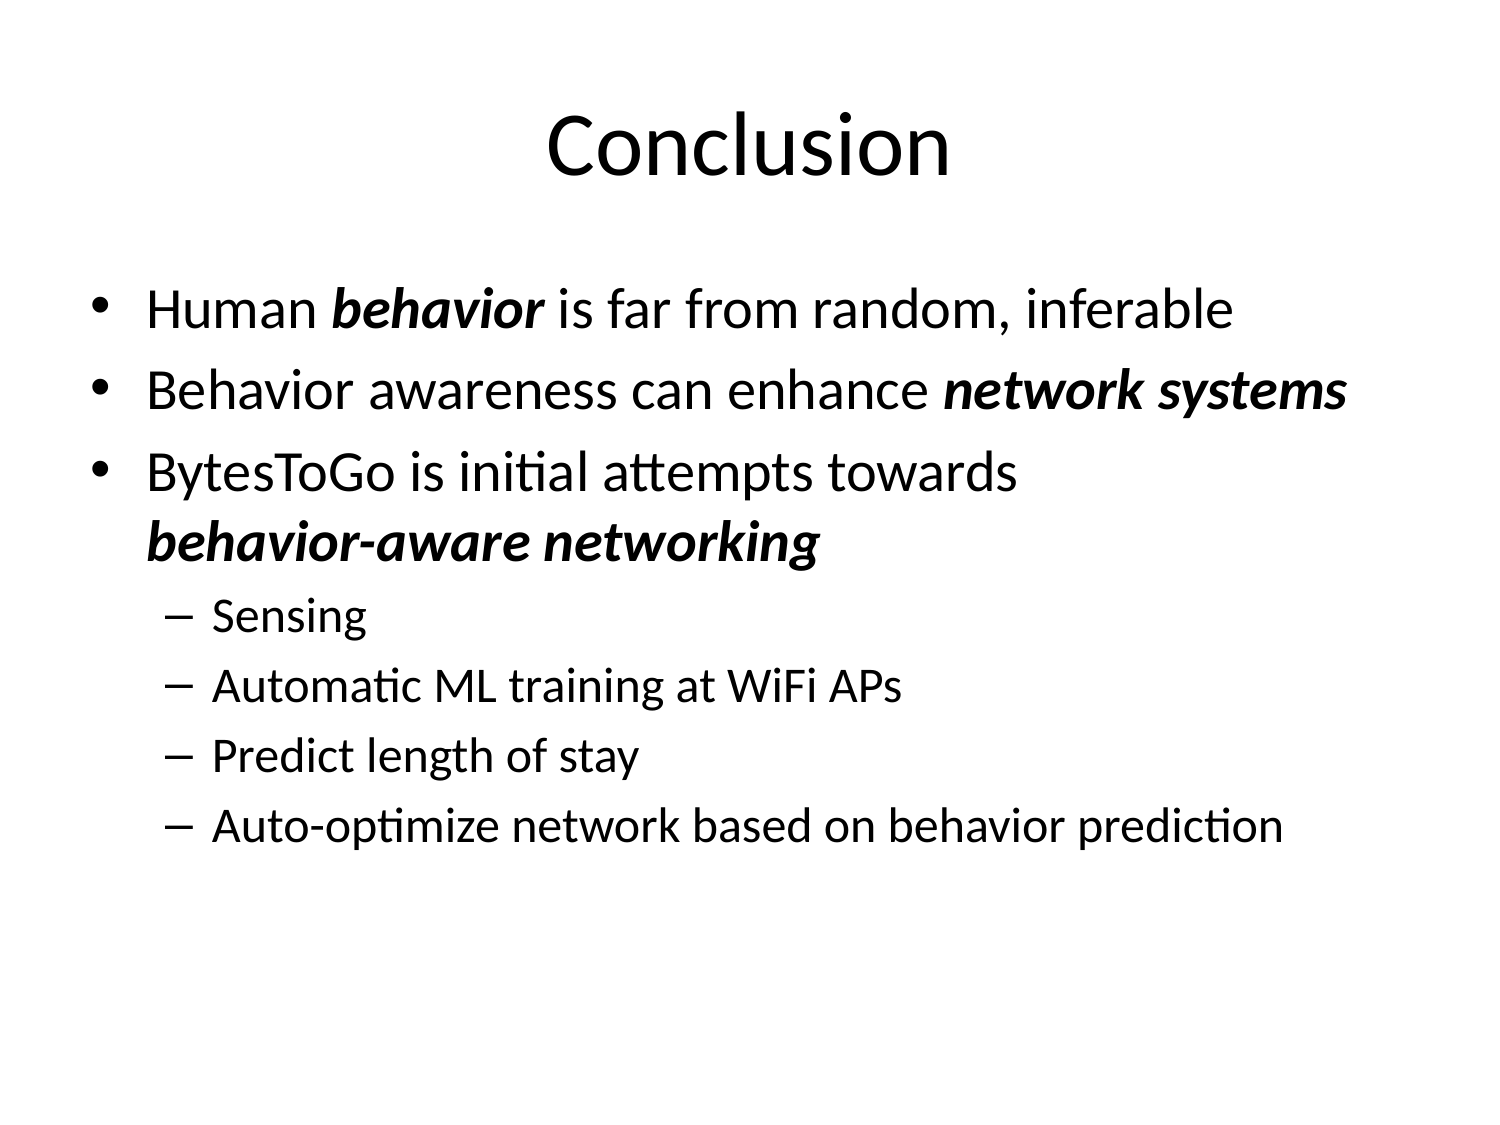

# Conclusion
Human behavior is far from random, inferable
Behavior awareness can enhance network systems
BytesToGo is initial attempts towards
behavior-aware networking
Sensing
Automatic ML training at WiFi APs
Predict length of stay
Auto-optimize network based on behavior prediction